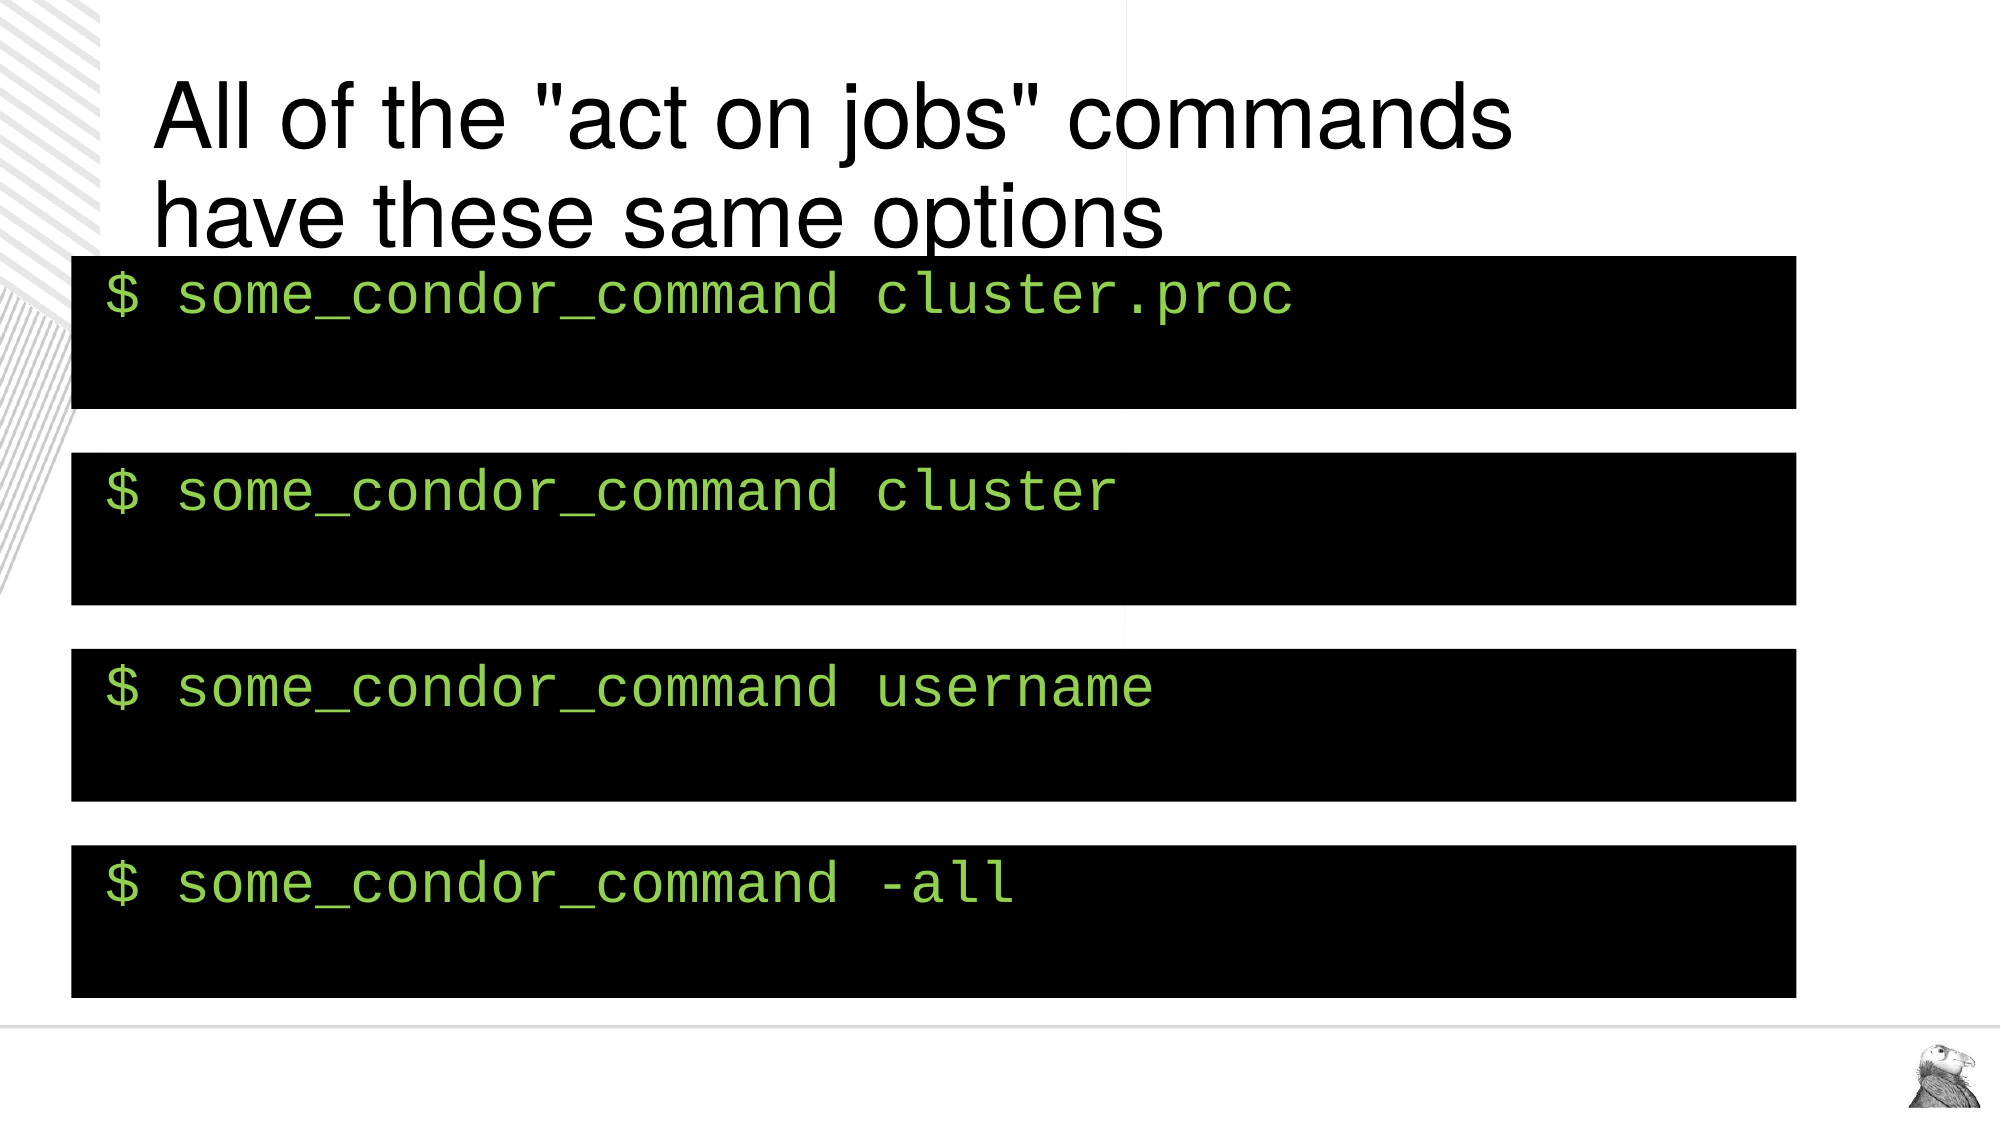

# All of the "act on jobs" commands have these same options
$ some_condor_command cluster.proc
$ some_condor_command cluster
$ some_condor_command username
$ some_condor_command -all